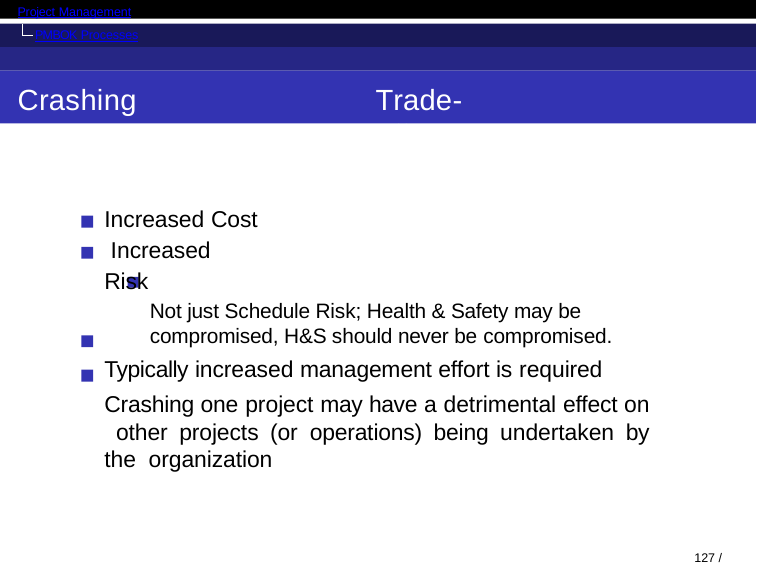

Project Management

PMBOK Processes

Crashing
Trade-offs
Increased Cost  Increased Risk
Not just Schedule Risk; Health & Safety may be  compromised, H&S should never be compromised.
Typically increased management effort is required
Crashing one project may have a detrimental effect on  other projects (or operations) being undertaken by the  organization

127 / 130